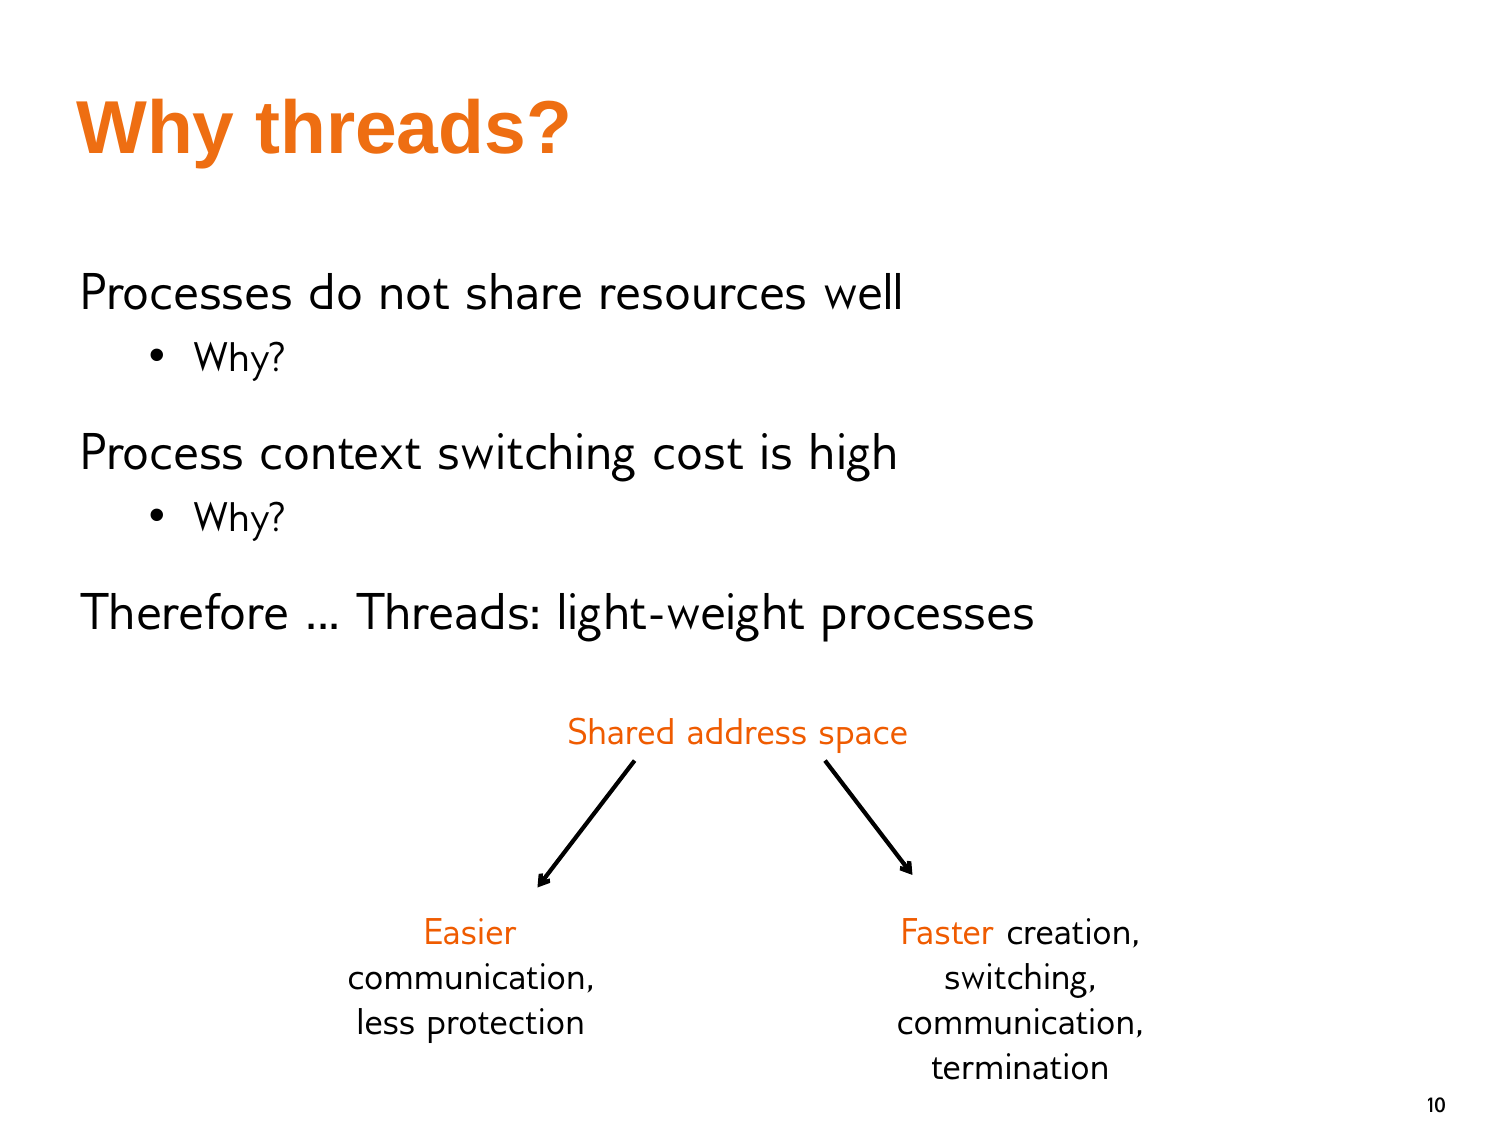

# Why threads?
Processes do not share resources well
Why?
Process context switching cost is high
Why?
Therefore ... Threads: light-weight processes
Shared address space
Easier
communication,
less protection
Faster creation,
switching,
communication,
termination